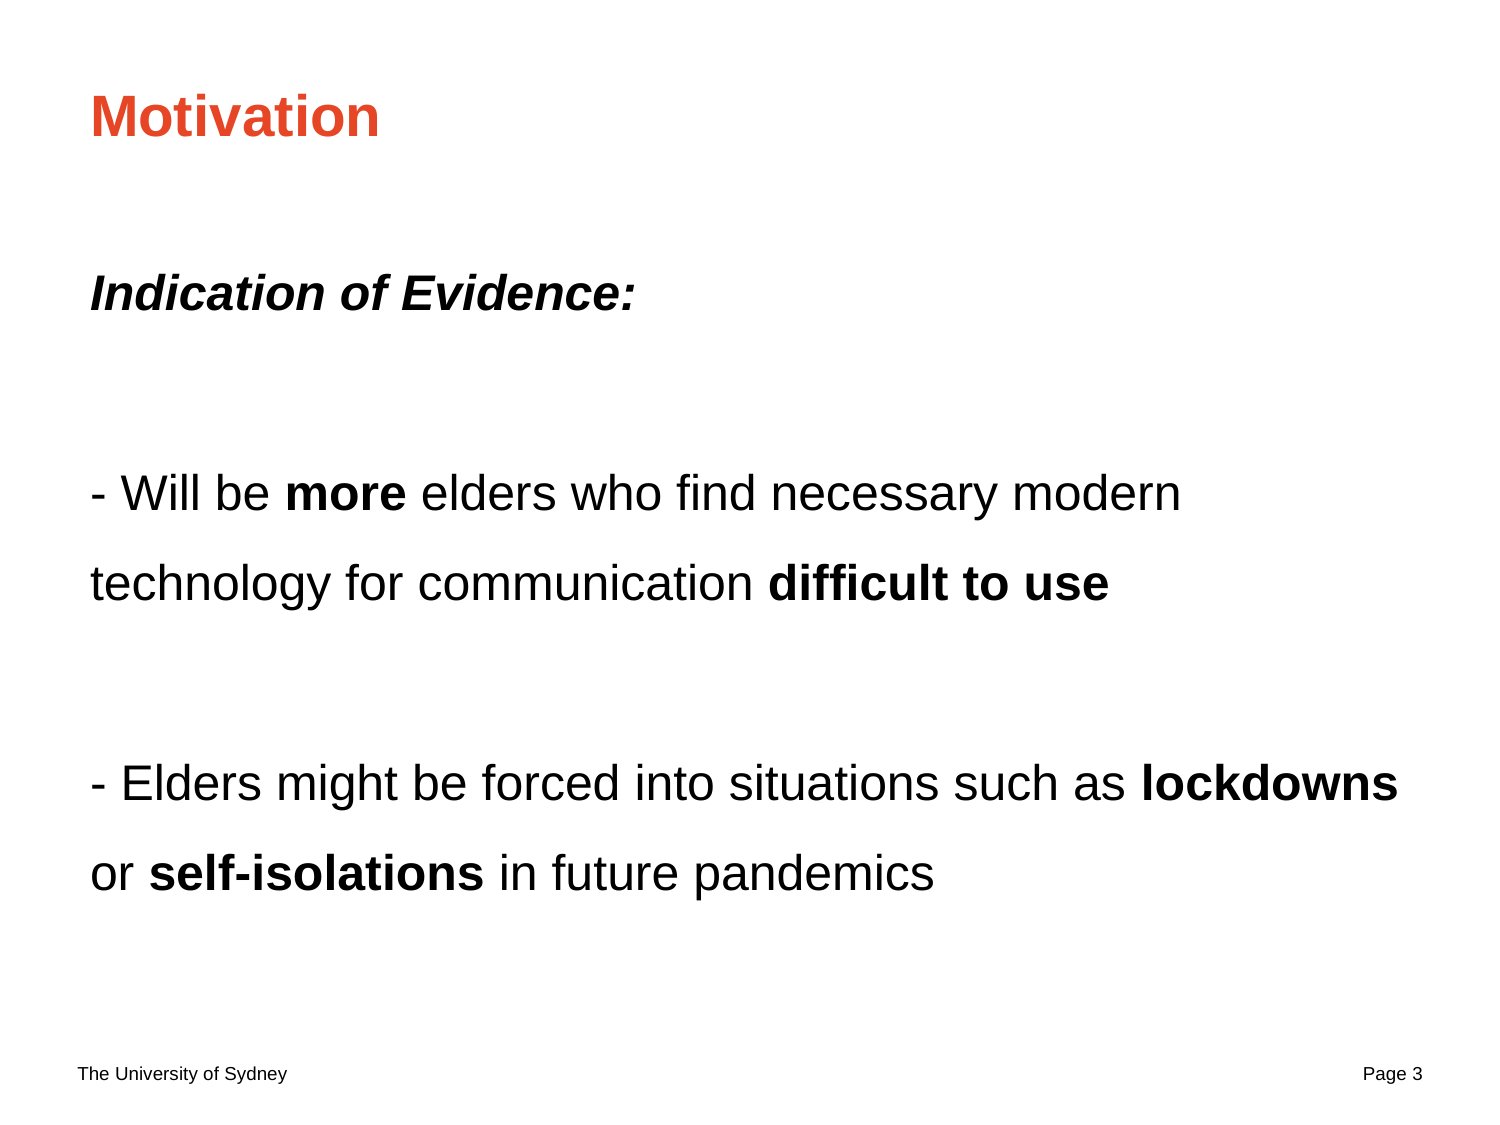

# Motivation
Indication of Evidence:

- Will be more elders who find necessary modern technology for communication difficult to use

- Elders might be forced into situations such as lockdowns or self-isolations in future pandemics